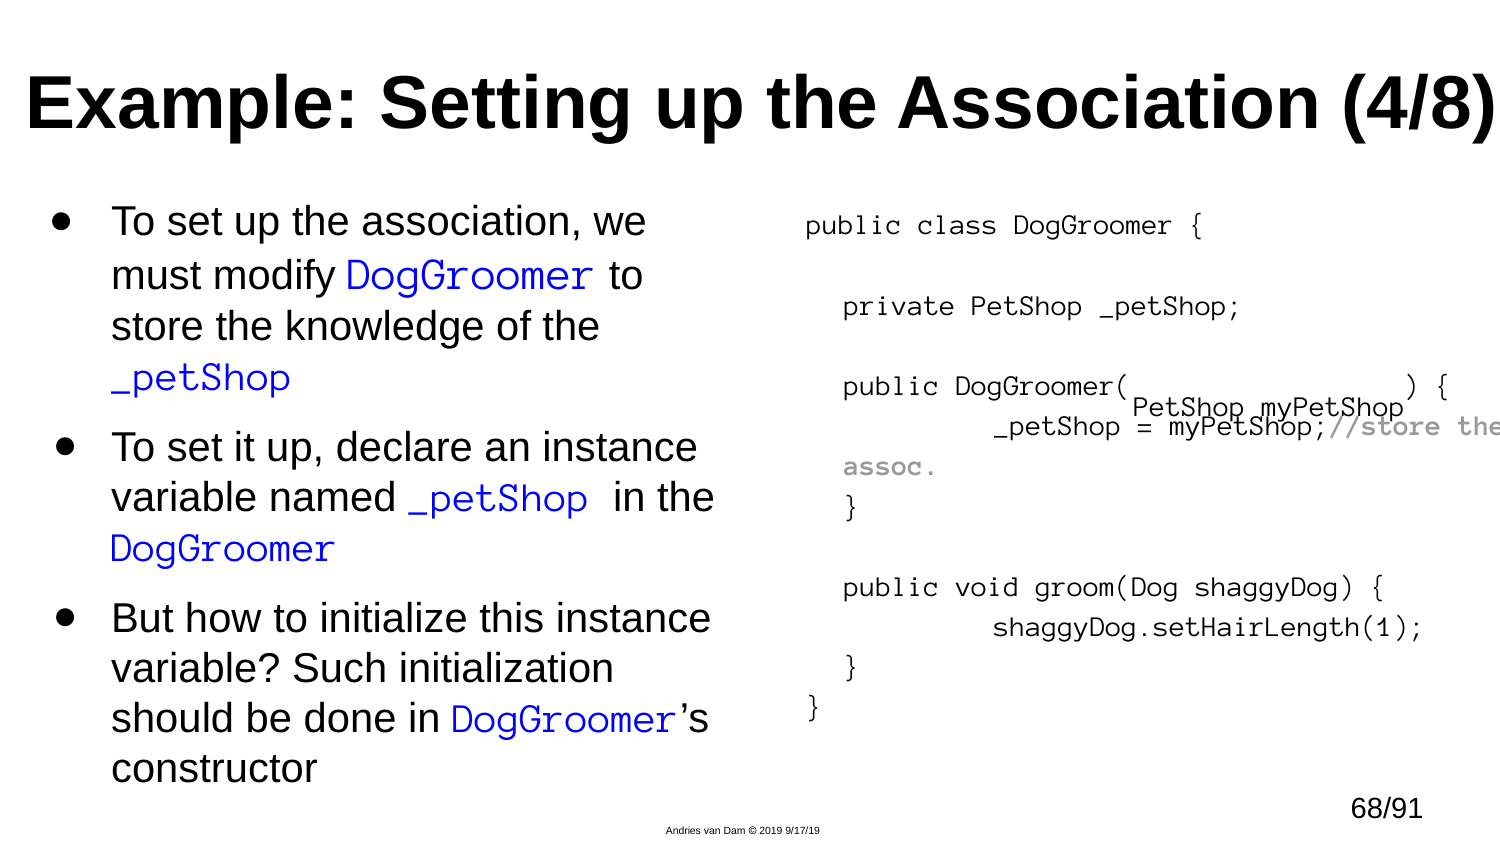

# Example: Setting up the Association (4/8)
To set up the association, we must modify DogGroomer to store the knowledge of the _petShop
To set it up, declare an instance variable named _petShop in the DogGroomer
But how to initialize this instance variable? Such initialization should be done in DogGroomer’s constructor
public class DogGroomer {

	private PetShop _petShop;

	public DogGroomer(                 ) {
		_petShop = myPetShop;//store the assoc.
	}

	public void groom(Dog shaggyDog) {
		shaggyDog.setHairLength(1);
	}
}
PetShop myPetShop